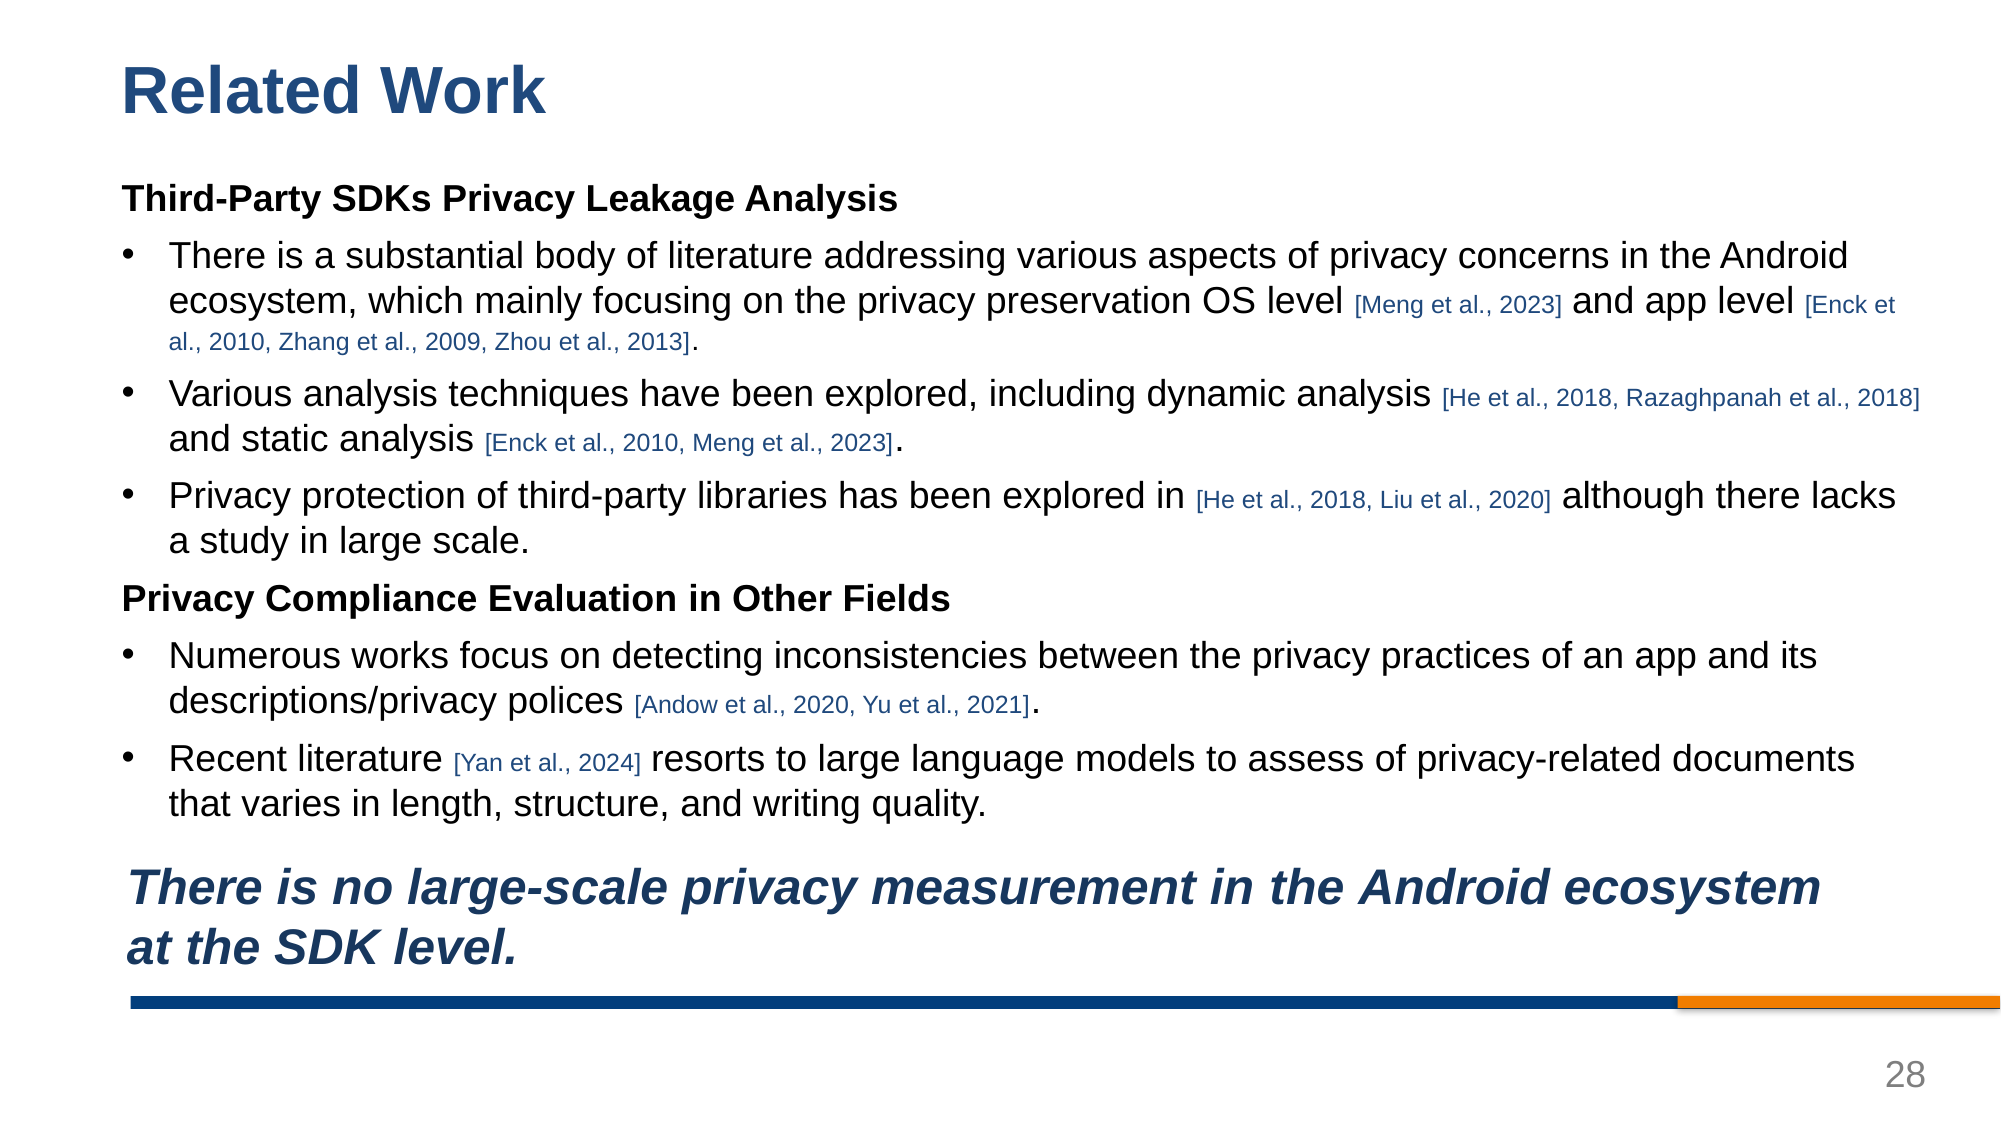

# Related Work
Third-Party SDKs Privacy Leakage Analysis
There is a substantial body of literature addressing various aspects of privacy concerns in the Android ecosystem, which mainly focusing on the privacy preservation OS level [Meng et al., 2023] and app level [Enck et al., 2010, Zhang et al., 2009, Zhou et al., 2013].
Various analysis techniques have been explored, including dynamic analysis [He et al., 2018, Razaghpanah et al., 2018] and static analysis [Enck et al., 2010, Meng et al., 2023].
Privacy protection of third-party libraries has been explored in [He et al., 2018, Liu et al., 2020] although there lacks a study in large scale.
Privacy Compliance Evaluation in Other Fields
Numerous works focus on detecting inconsistencies between the privacy practices of an app and its descriptions/privacy polices [Andow et al., 2020, Yu et al., 2021].
Recent literature [Yan et al., 2024] resorts to large language models to assess of privacy-related documents that varies in length, structure, and writing quality.

There is no large-scale privacy measurement in the Android ecosystem at the SDK level.
28